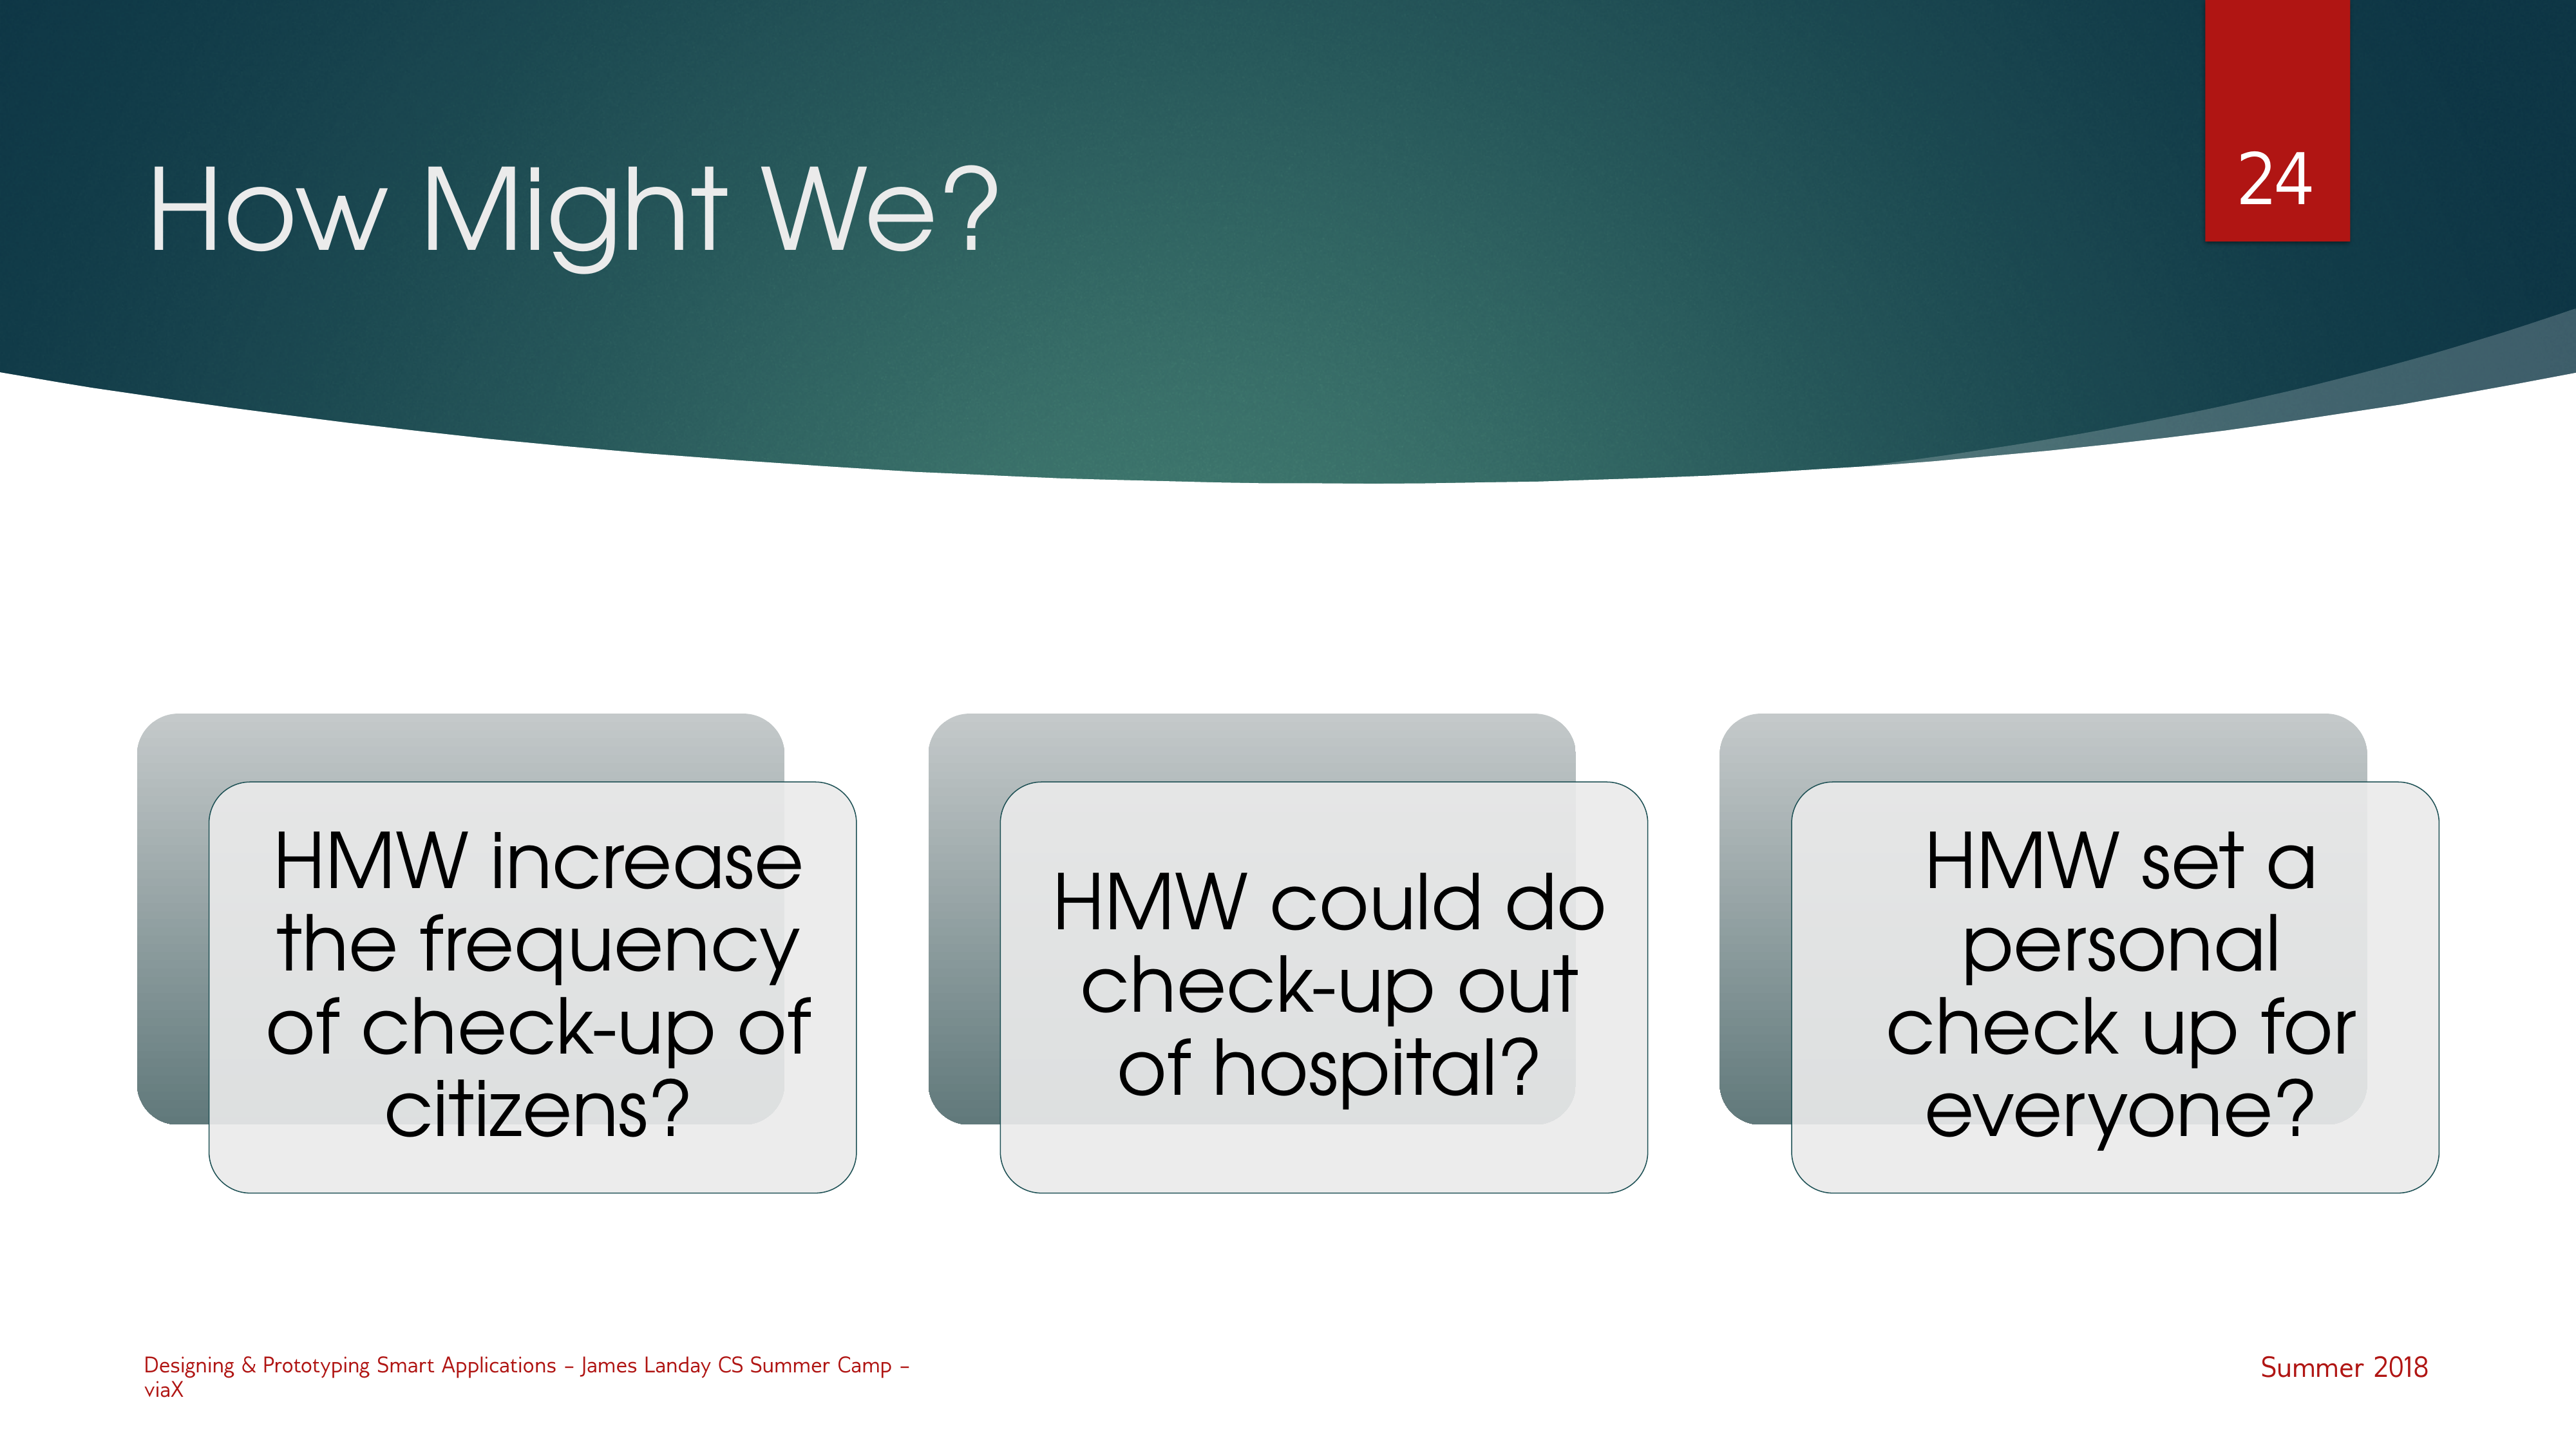

24
# How Might We?

HMW increase the frequency of check-up of citizens?
HMW could do check-up out of hospital?
HMW set a personal check up for everyone?
Designing & Prototyping Smart Applications – James Landay CS Summer Camp – viaX
Summer 2018